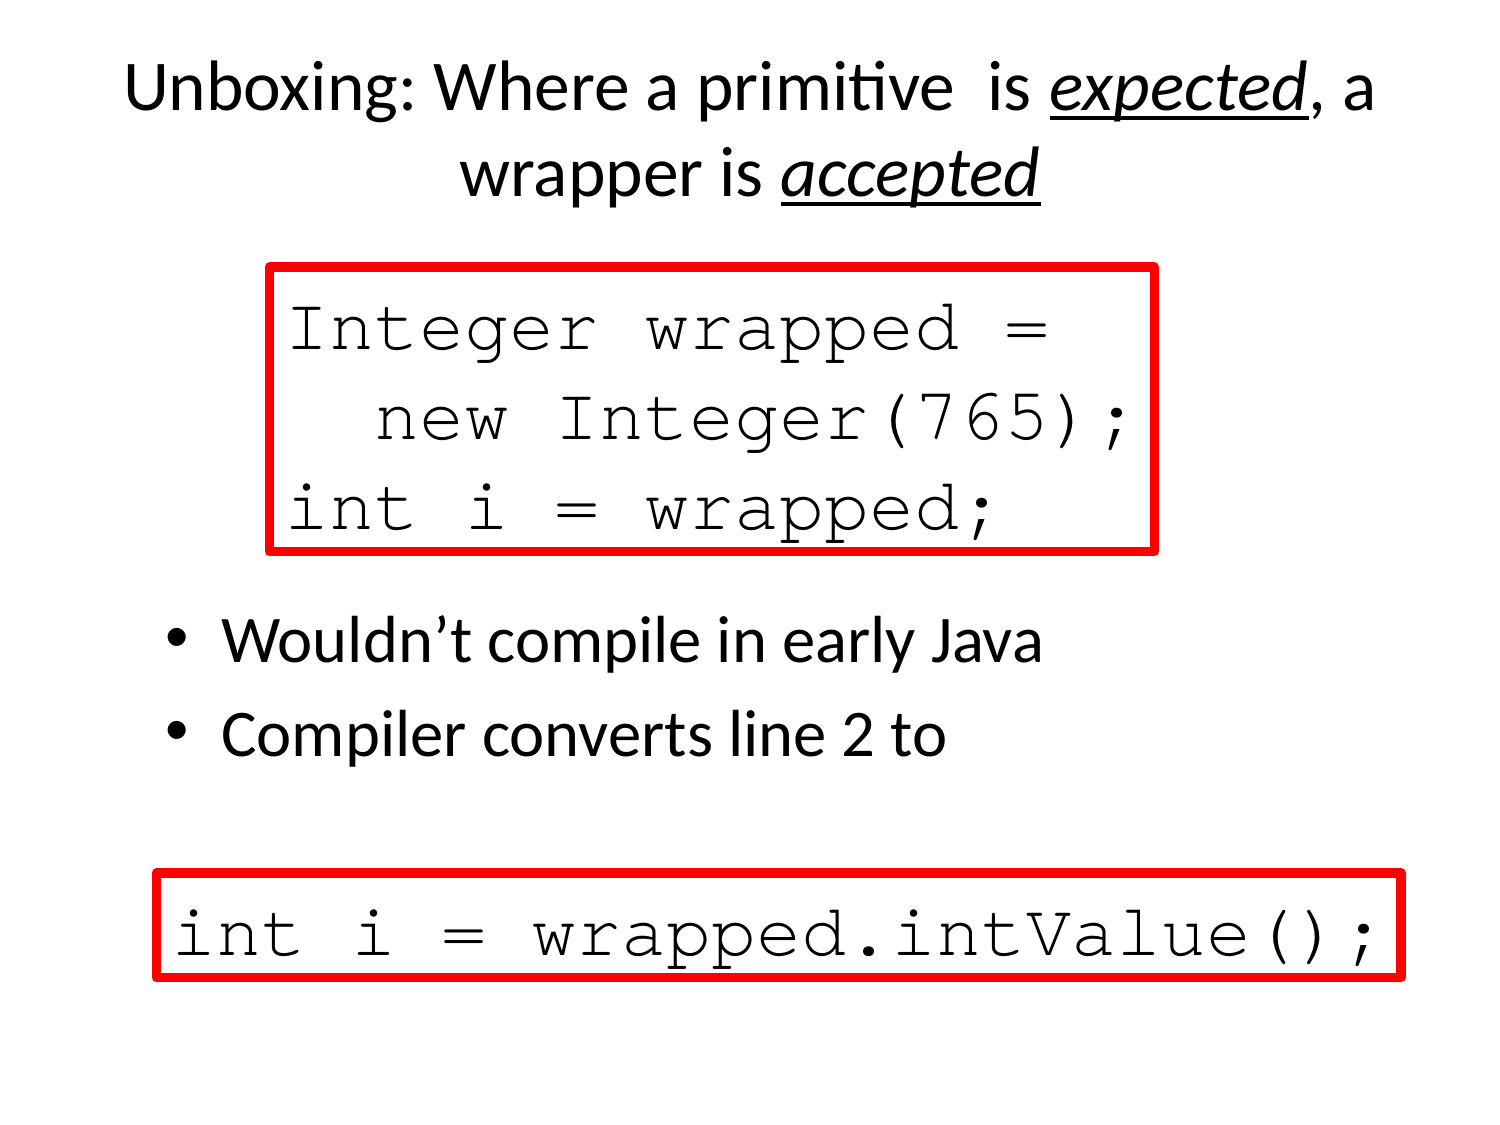

# Unboxing: Where a primitive  is expected, a wrapper is accepted
Integer wrapped =
  new Integer(765);
int i = wrapped;
Wouldn’t compile in early Java
Compiler converts line 2 to
int i = wrapped.intValue();